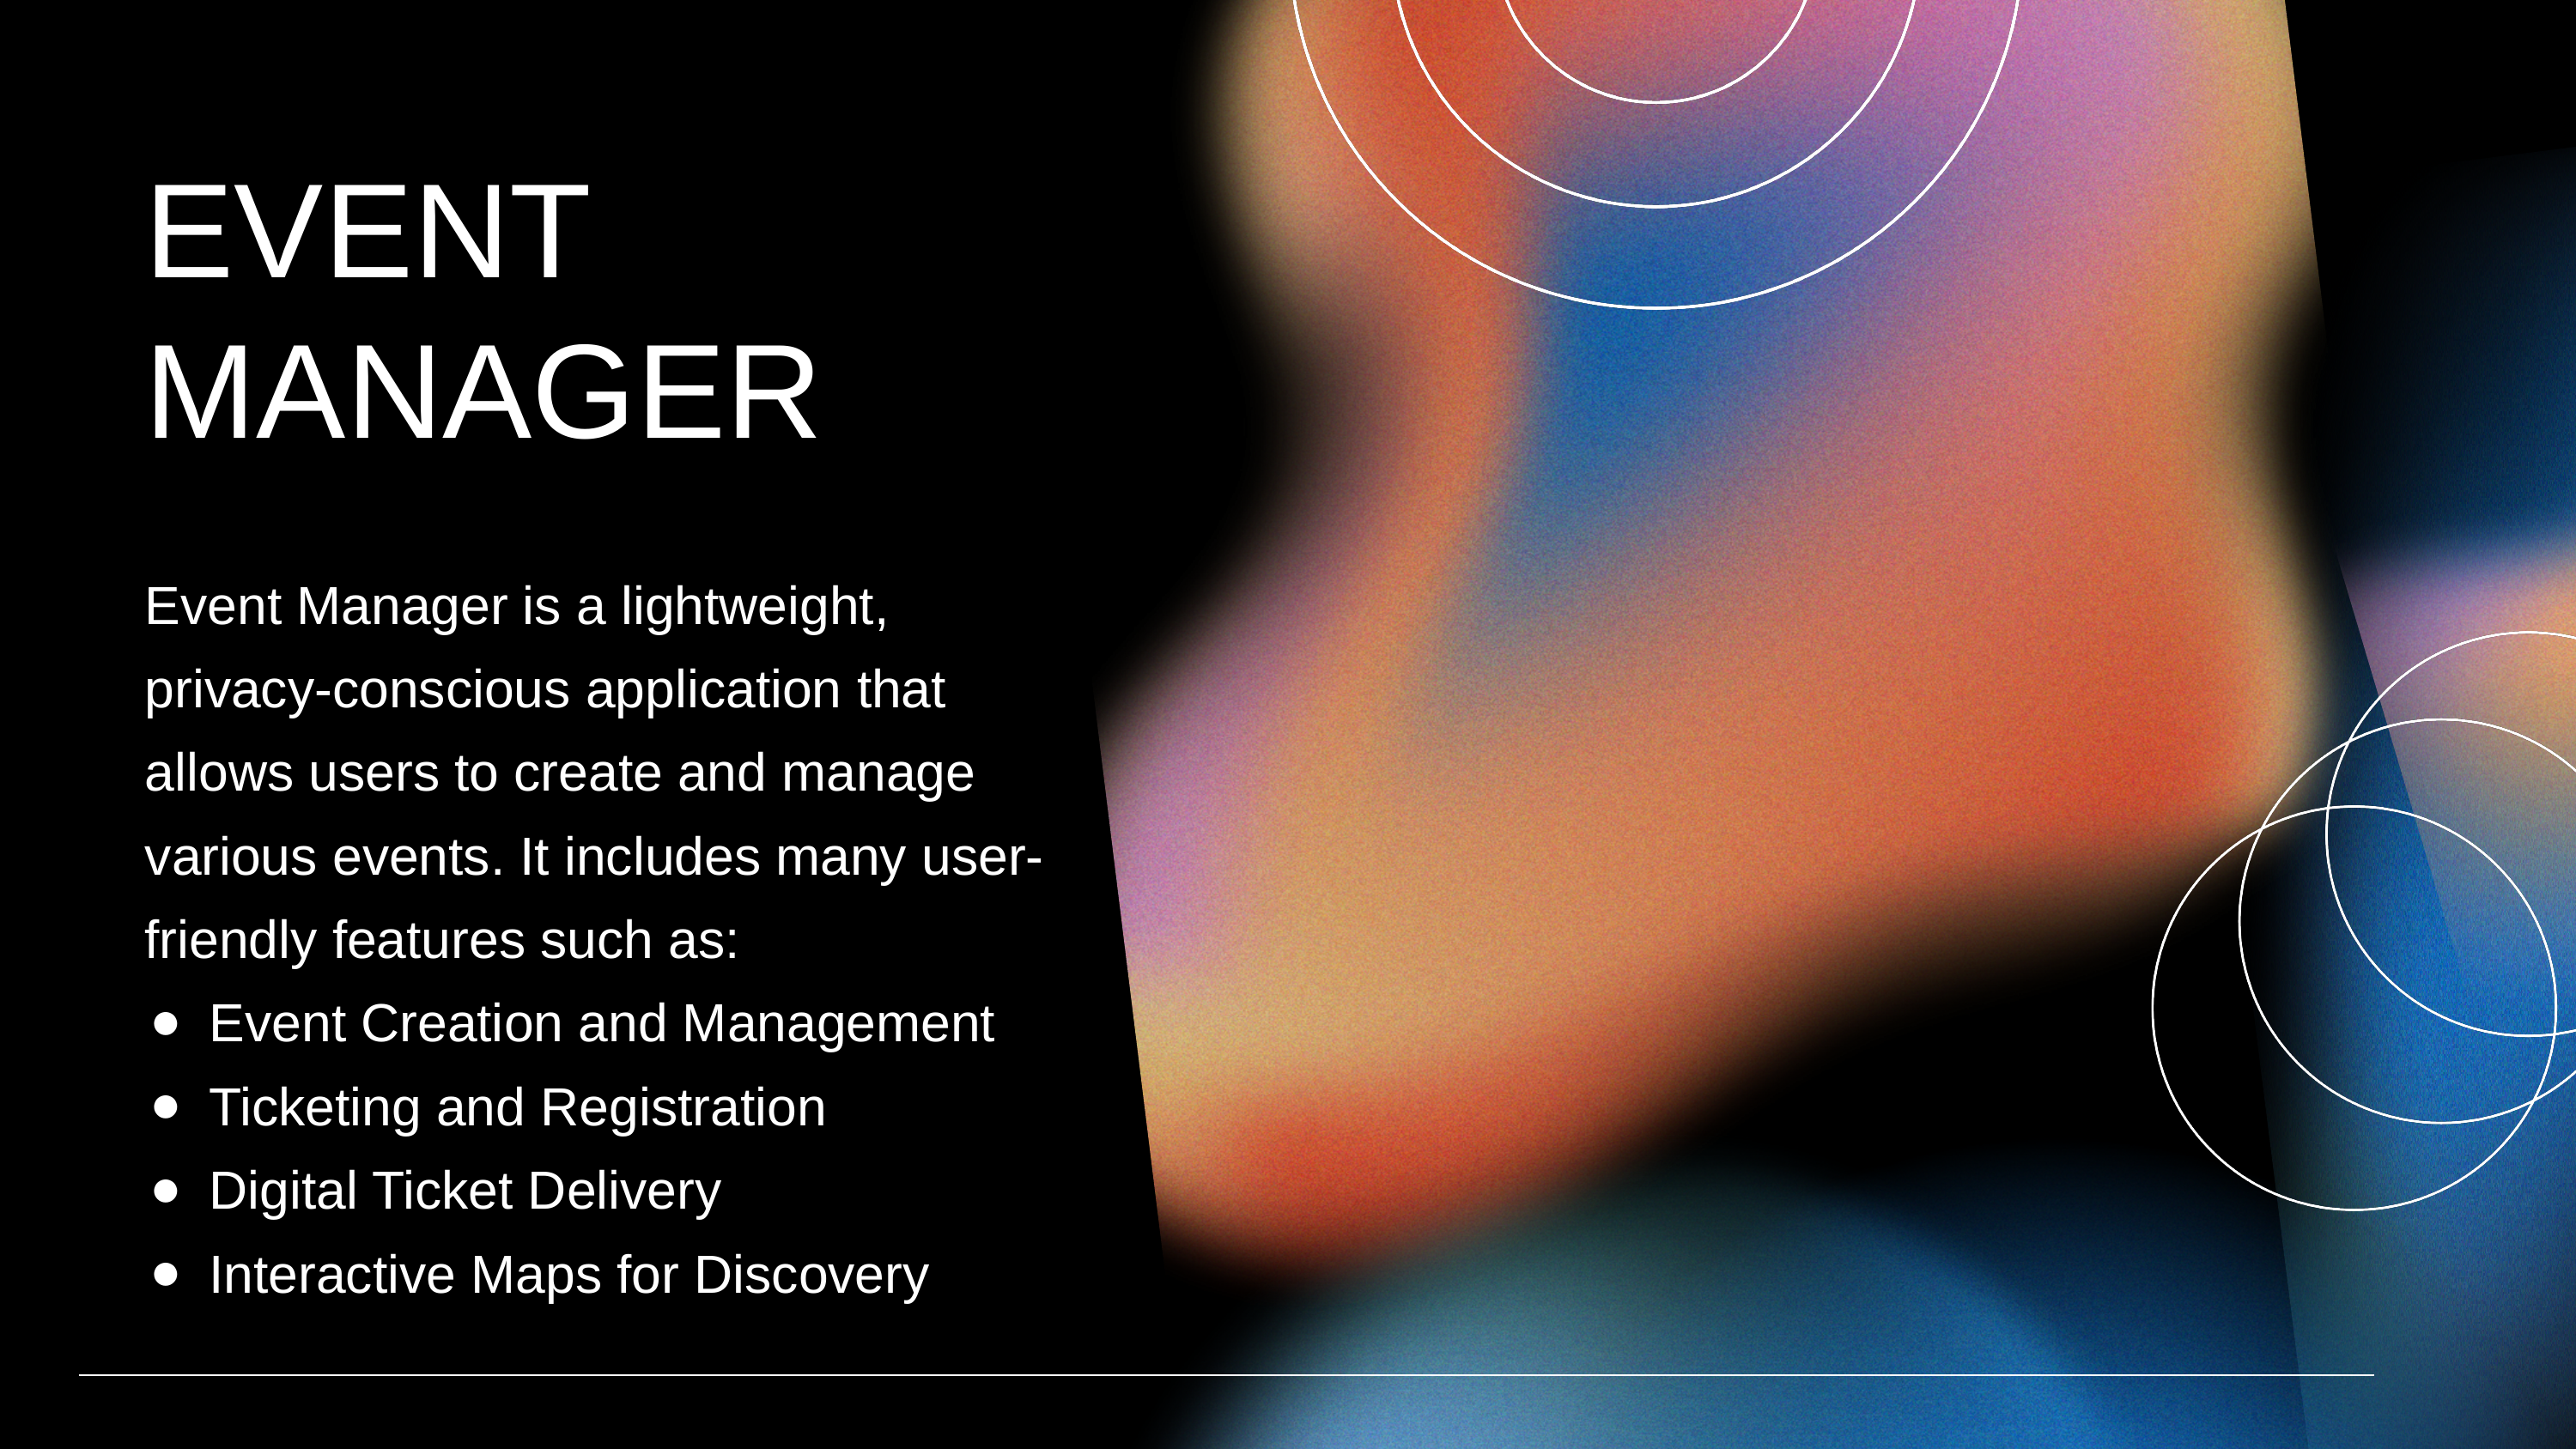

EVENT MANAGER

Event Manager is a lightweight, privacy-conscious application that allows users to create and manage various events. It includes many user-friendly features such as:
Event Creation and Management
Ticketing and Registration
Digital Ticket Delivery
Interactive Maps for Discovery